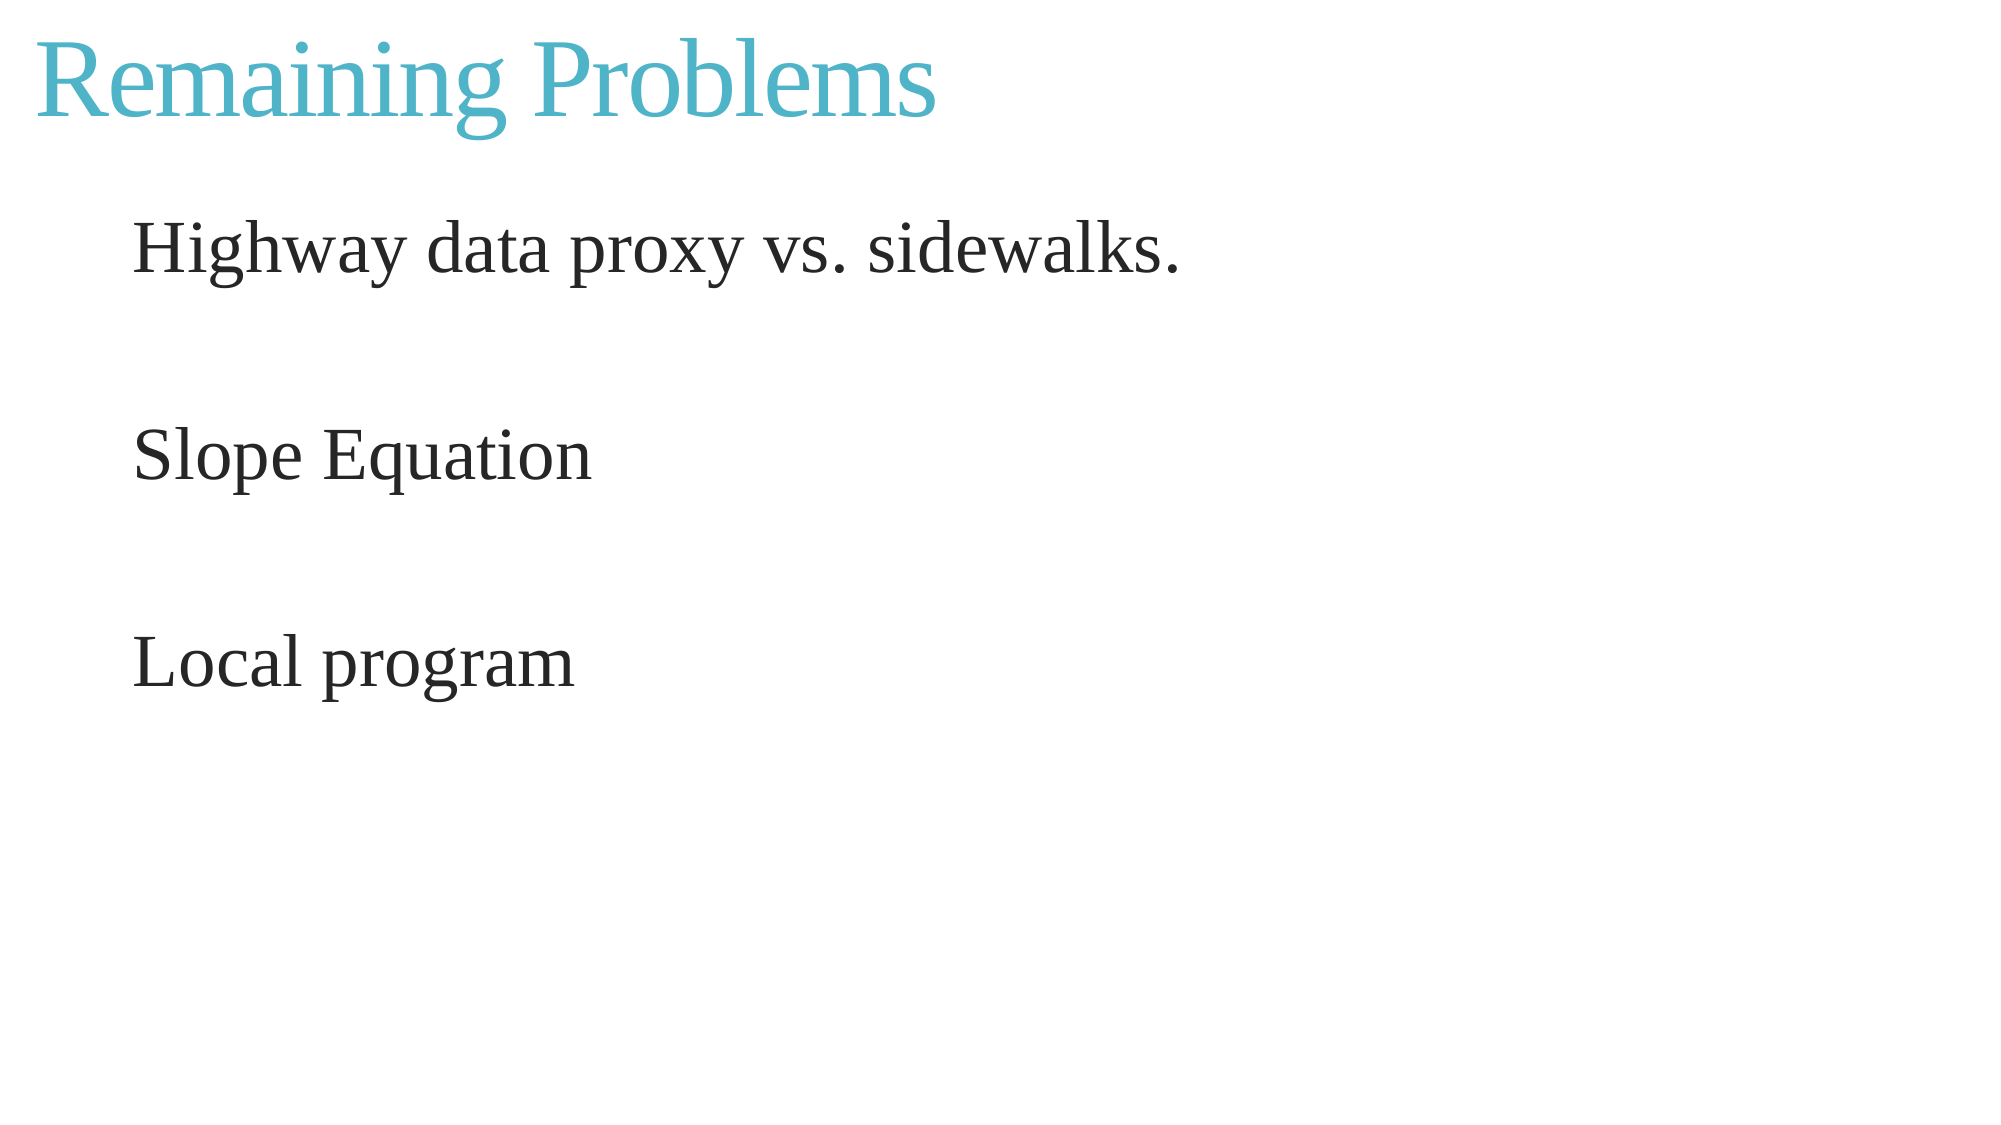

# Remaining Problems
Highway data proxy vs. sidewalks.

Slope Equation

Local program